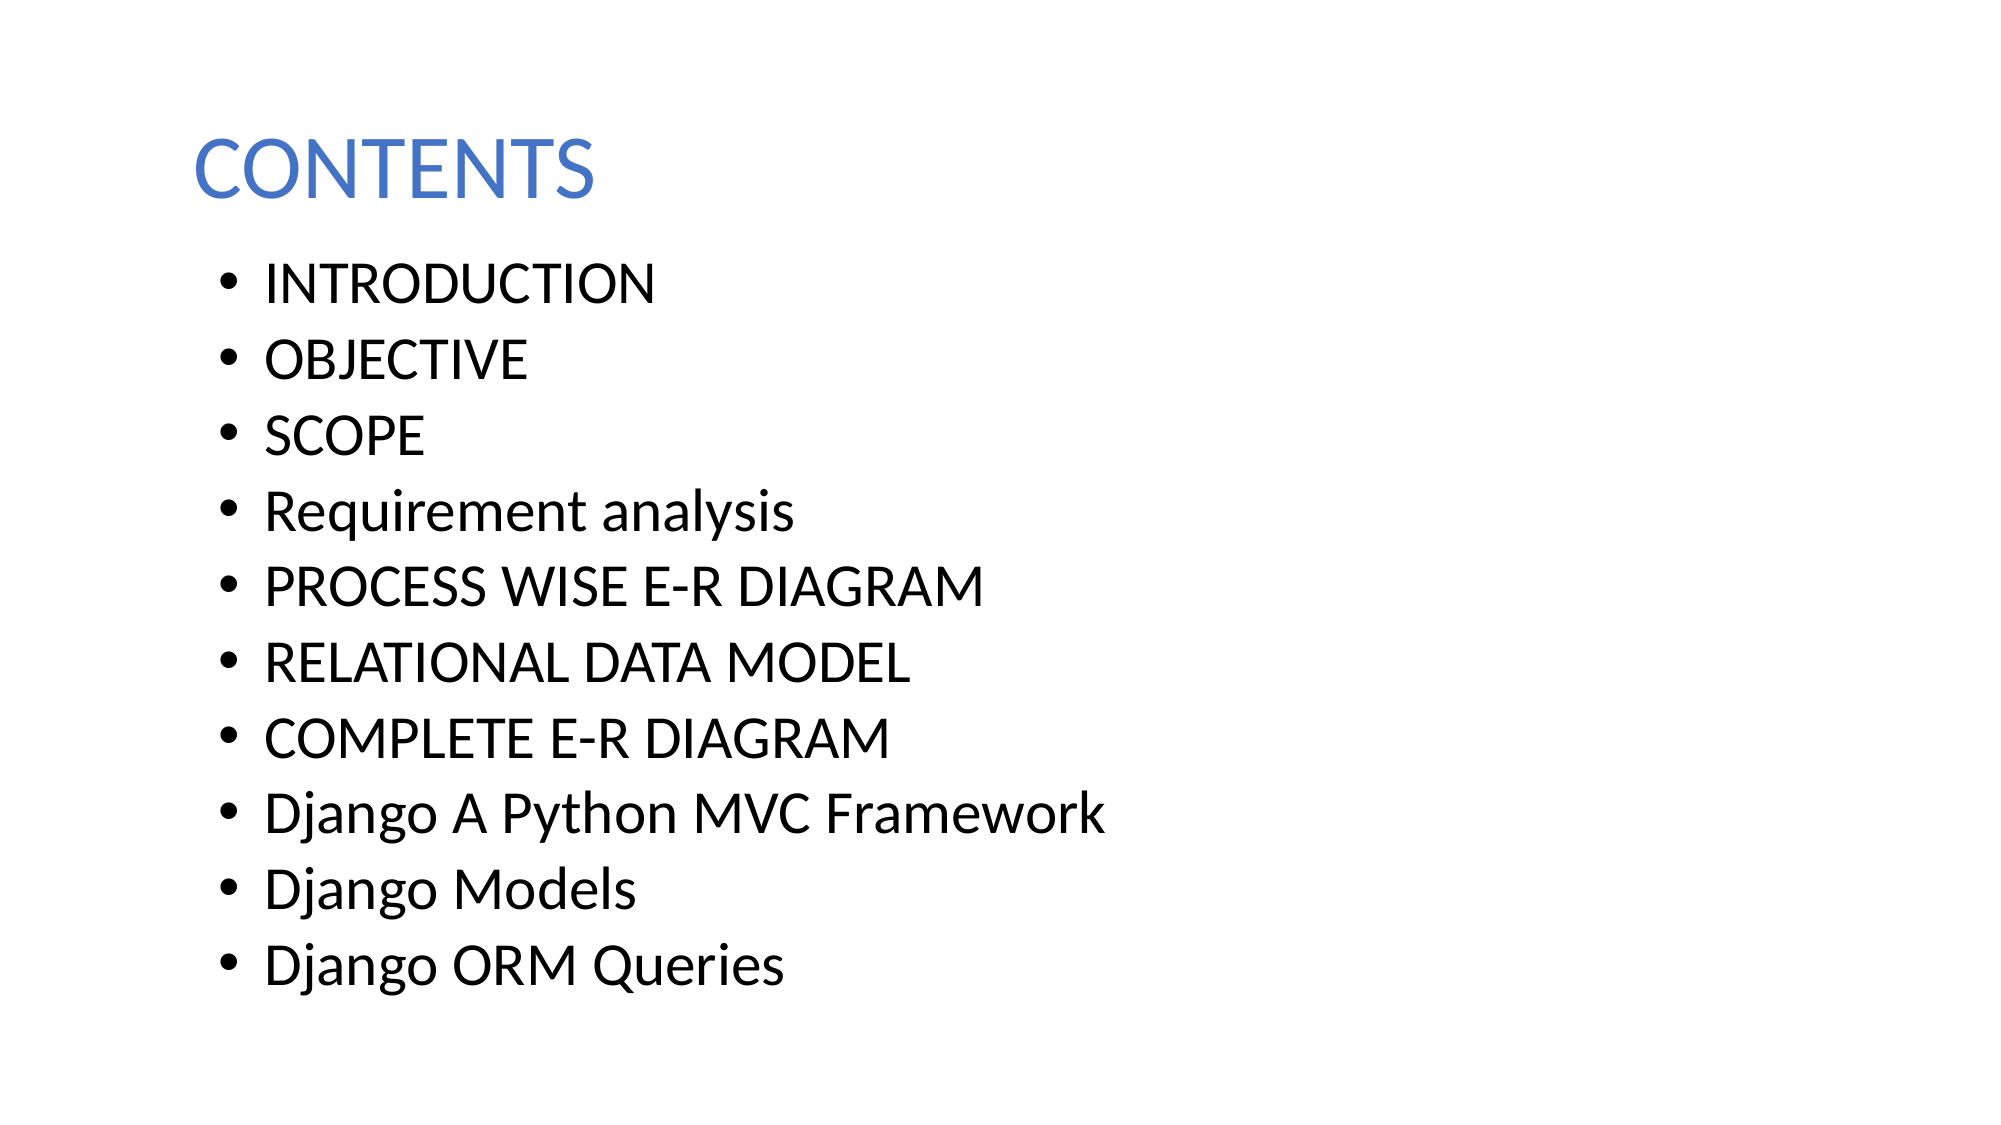

# CONTENTS
INTRODUCTION
OBJECTIVE
SCOPE
Requirement analysis
PROCESS WISE E-R DIAGRAM
RELATIONAL DATA MODEL
COMPLETE E-R DIAGRAM
Django A Python MVC Framework
Django Models
Django ORM Queries